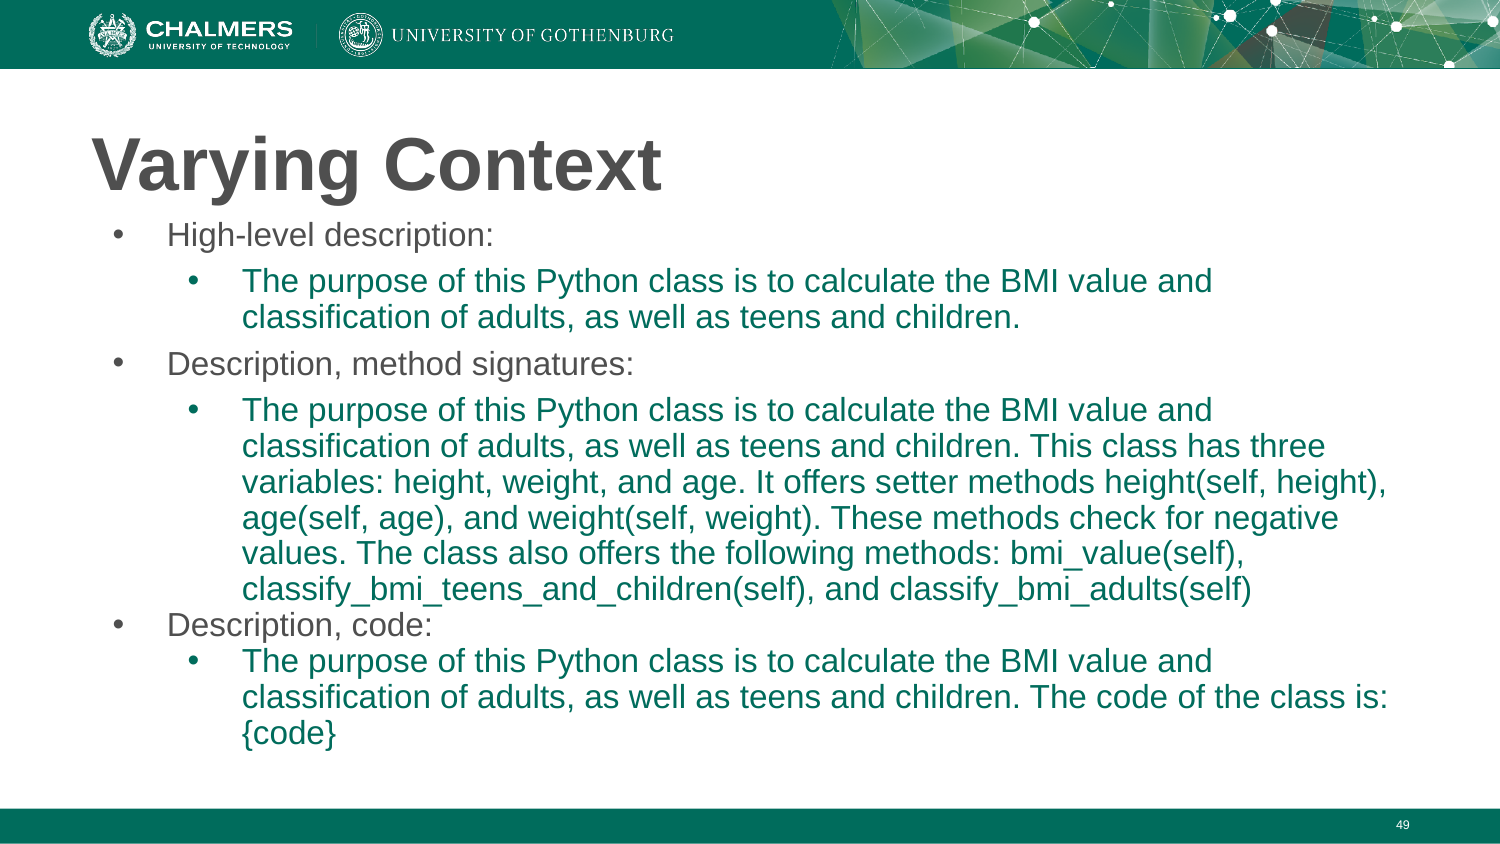

# Varying Context
High-level description:
The purpose of this Python class is to calculate the BMI value and classification of adults, as well as teens and children.
Description, method signatures:
The purpose of this Python class is to calculate the BMI value and classification of adults, as well as teens and children. This class has three variables: height, weight, and age. It offers setter methods height(self, height), age(self, age), and weight(self, weight). These methods check for negative values. The class also offers the following methods: bmi_value(self), classify_bmi_teens_and_children(self), and classify_bmi_adults(self)
Description, code:
The purpose of this Python class is to calculate the BMI value and classification of adults, as well as teens and children. The code of the class is: {code}
49